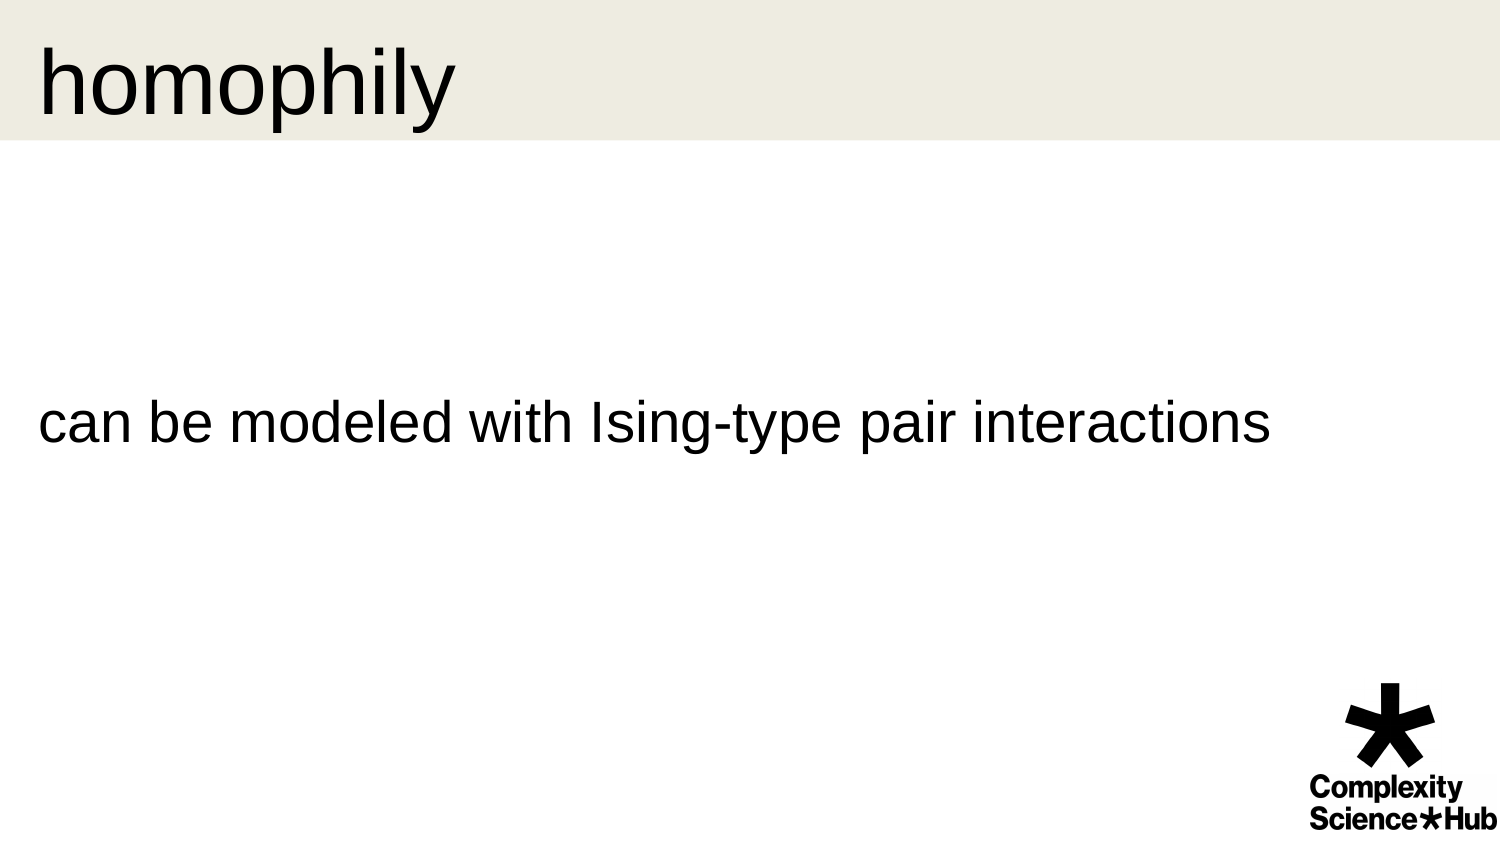

# homophily
can be modeled with Ising-type pair interactions